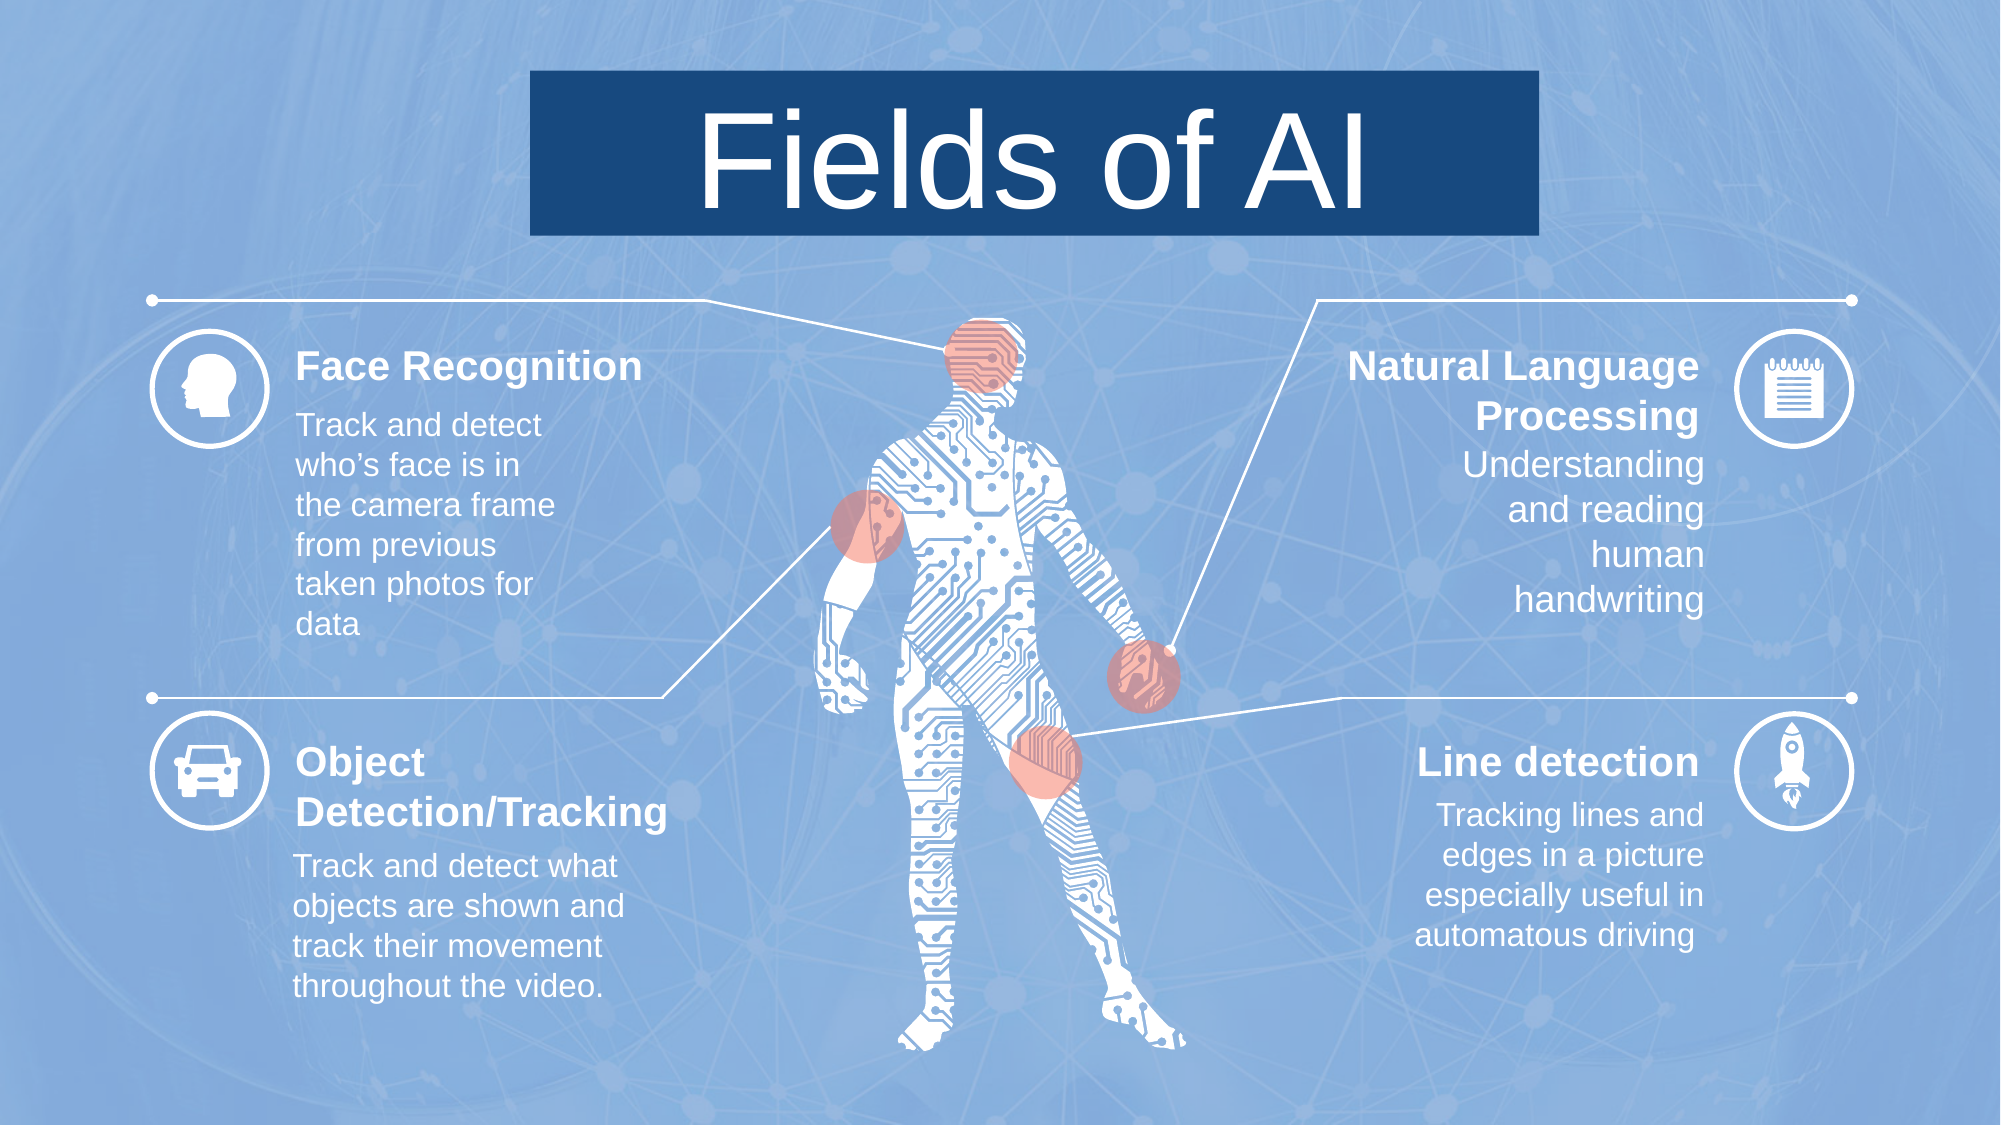

Fields of AI

Face Recognition
Track and detect who’s face is in the camera frame from previous taken photos for data
Natural Language Processing
Understanding and reading human handwriting

Object Detection/Tracking
Track and detect what objects are shown and track their movement throughout the video.
Line detection
Tracking lines and edges in a picture especially useful in automatous driving